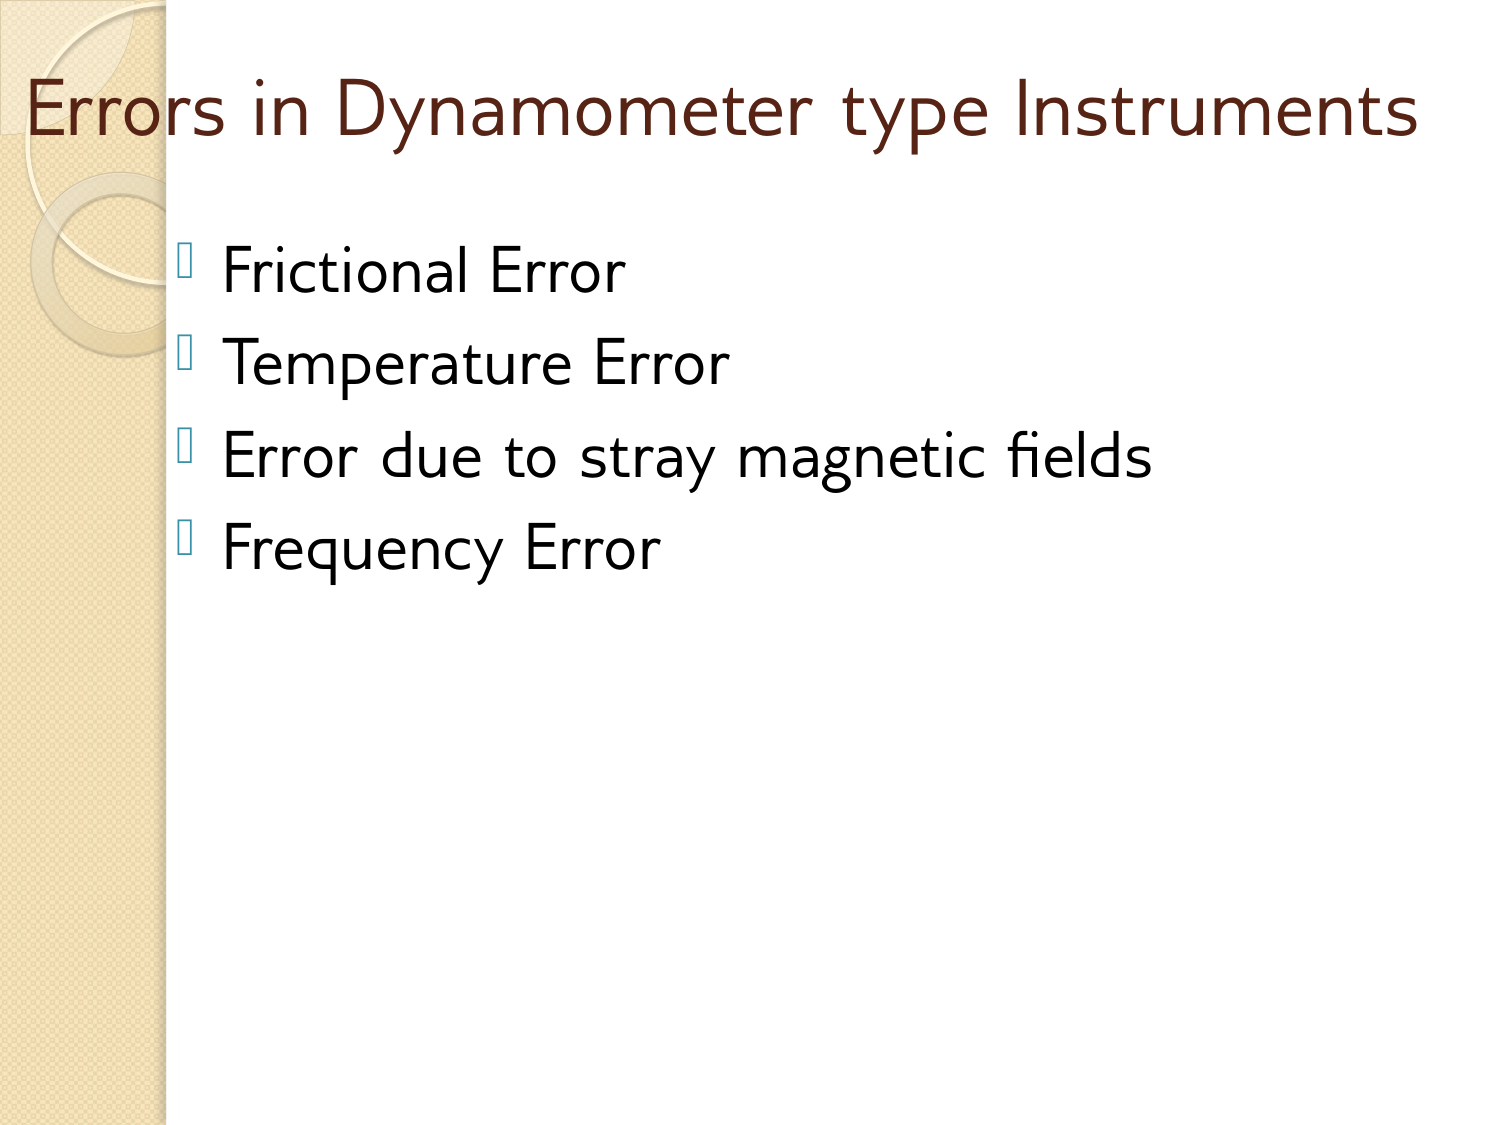

Errors in Dynamometer type Instruments
Frictional Error
Temperature Error
Error due to stray magnetic fields
Frequency Error